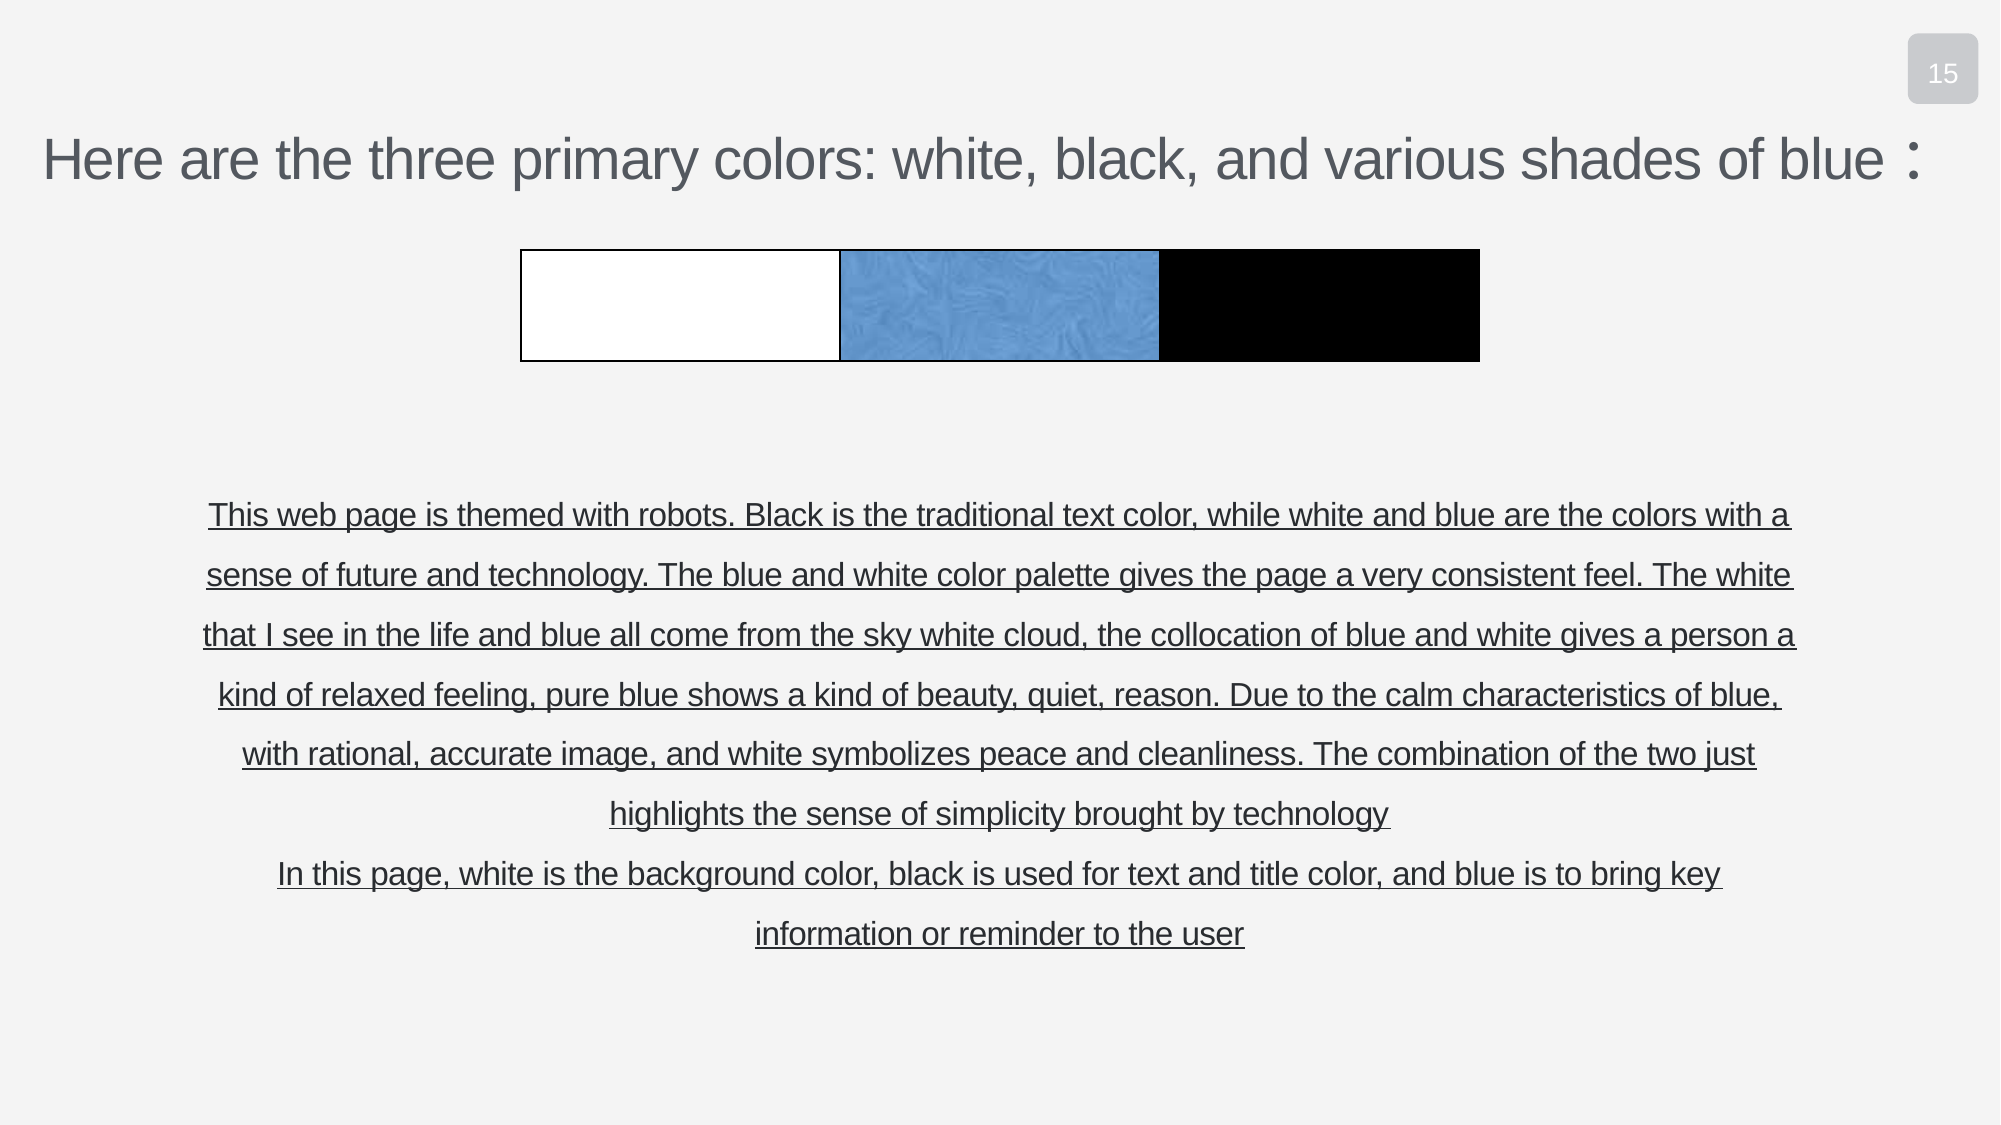

15
Here are the three primary colors: white, black, and various shades of blue：
|  |  |  |
| --- | --- | --- |
This web page is themed with robots. Black is the traditional text color, while white and blue are the colors with a sense of future and technology. The blue and white color palette gives the page a very consistent feel. The white that I see in the life and blue all come from the sky white cloud, the collocation of blue and white gives a person a kind of relaxed feeling, pure blue shows a kind of beauty, quiet, reason. Due to the calm characteristics of blue, with rational, accurate image, and white symbolizes peace and cleanliness. The combination of the two just highlights the sense of simplicity brought by technology
In this page, white is the background color, black is used for text and title color, and blue is to bring key information or reminder to the user